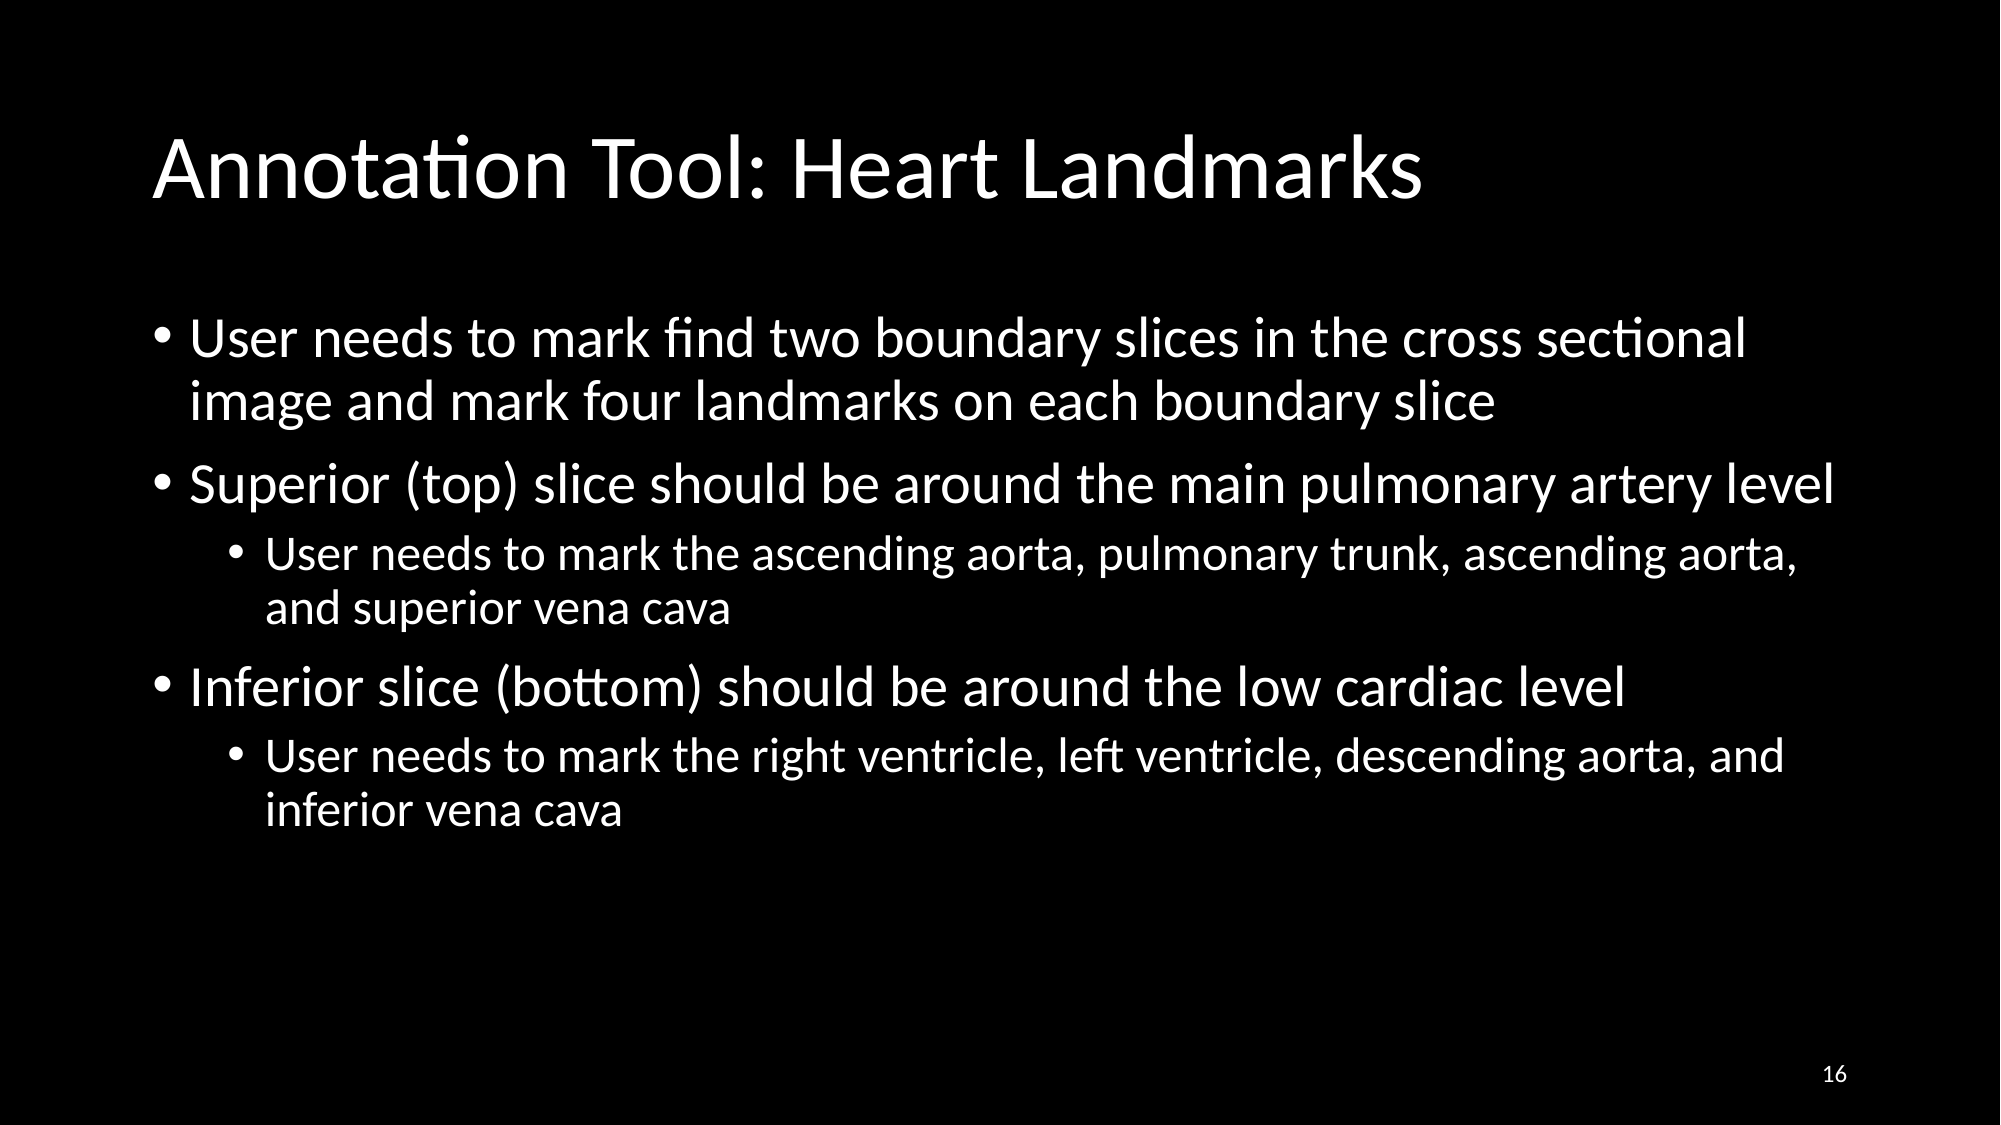

# Annotation Tool: Heart Landmarks
User needs to mark find two boundary slices in the cross sectional image and mark four landmarks on each boundary slice
Superior (top) slice should be around the main pulmonary artery level
User needs to mark the ascending aorta, pulmonary trunk, ascending aorta, and superior vena cava
Inferior slice (bottom) should be around the low cardiac level
User needs to mark the right ventricle, left ventricle, descending aorta, and inferior vena cava
16